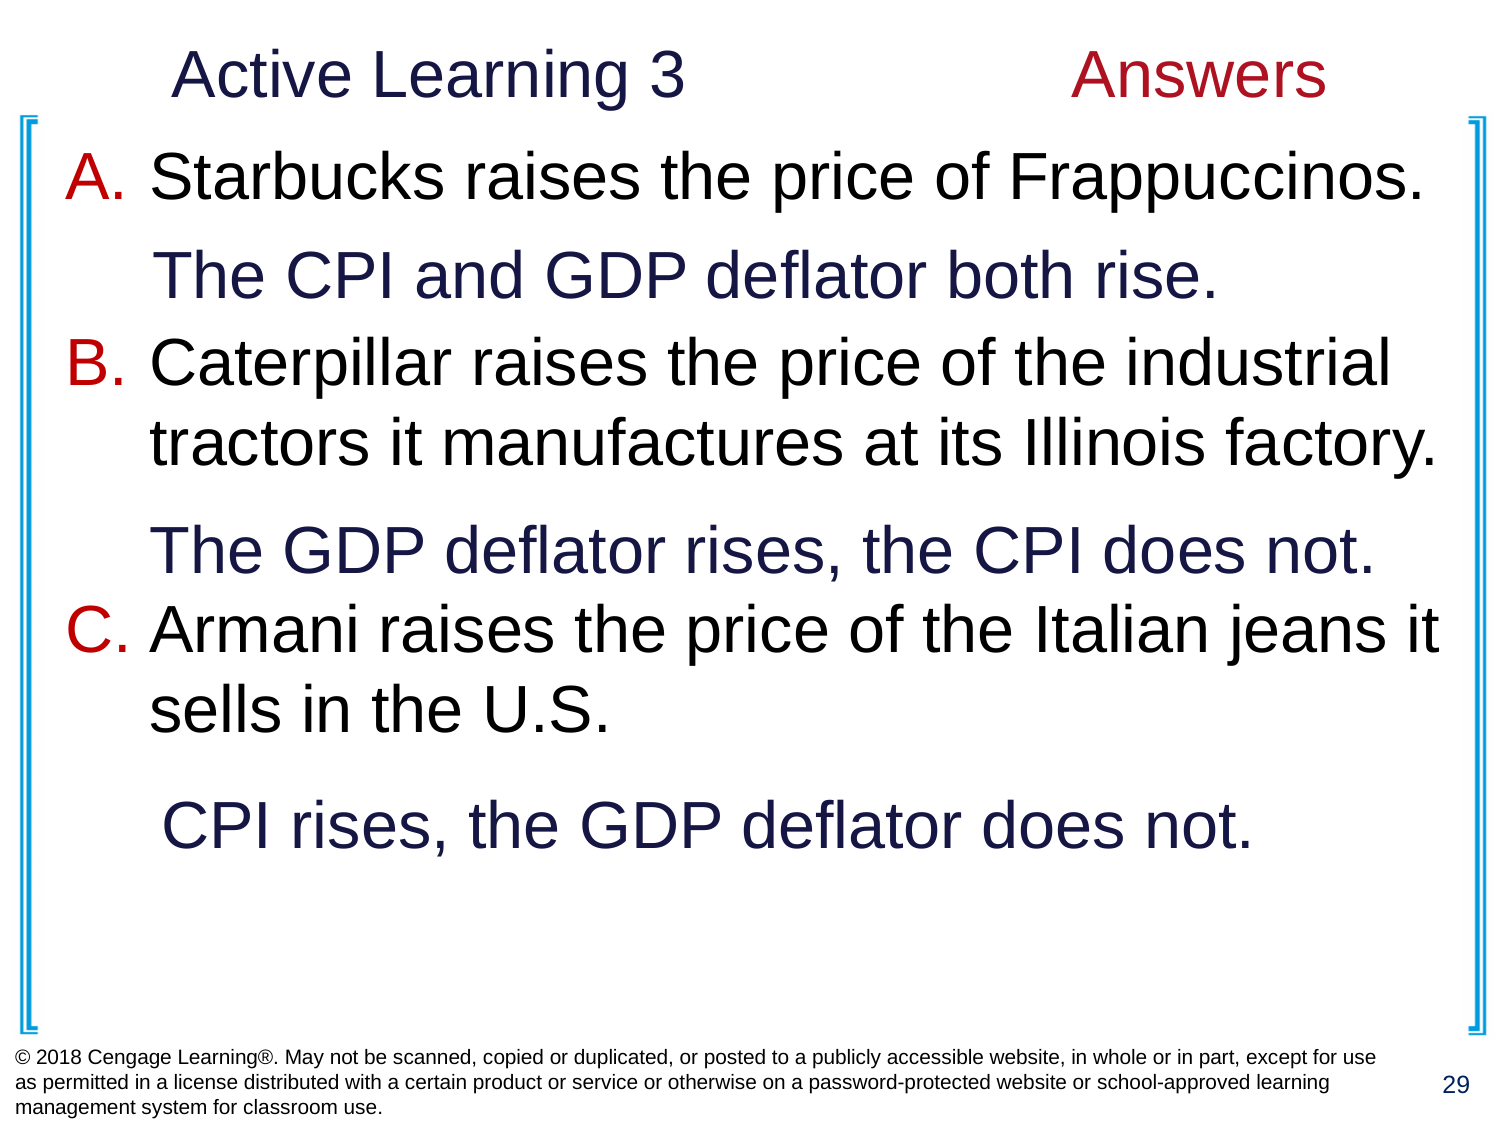

# Active Learning 3			Answers
Starbucks raises the price of Frappuccinos.

Caterpillar raises the price of the industrial tractors it manufactures at its Illinois factory.

Armani raises the price of the Italian jeans it sells in the U.S.
The CPI and GDP deflator both rise.
The GDP deflator rises, the CPI does not.
CPI rises, the GDP deflator does not.
© 2018 Cengage Learning®. May not be scanned, copied or duplicated, or posted to a publicly accessible website, in whole or in part, except for use as permitted in a license distributed with a certain product or service or otherwise on a password-protected website or school-approved learning management system for classroom use.
29